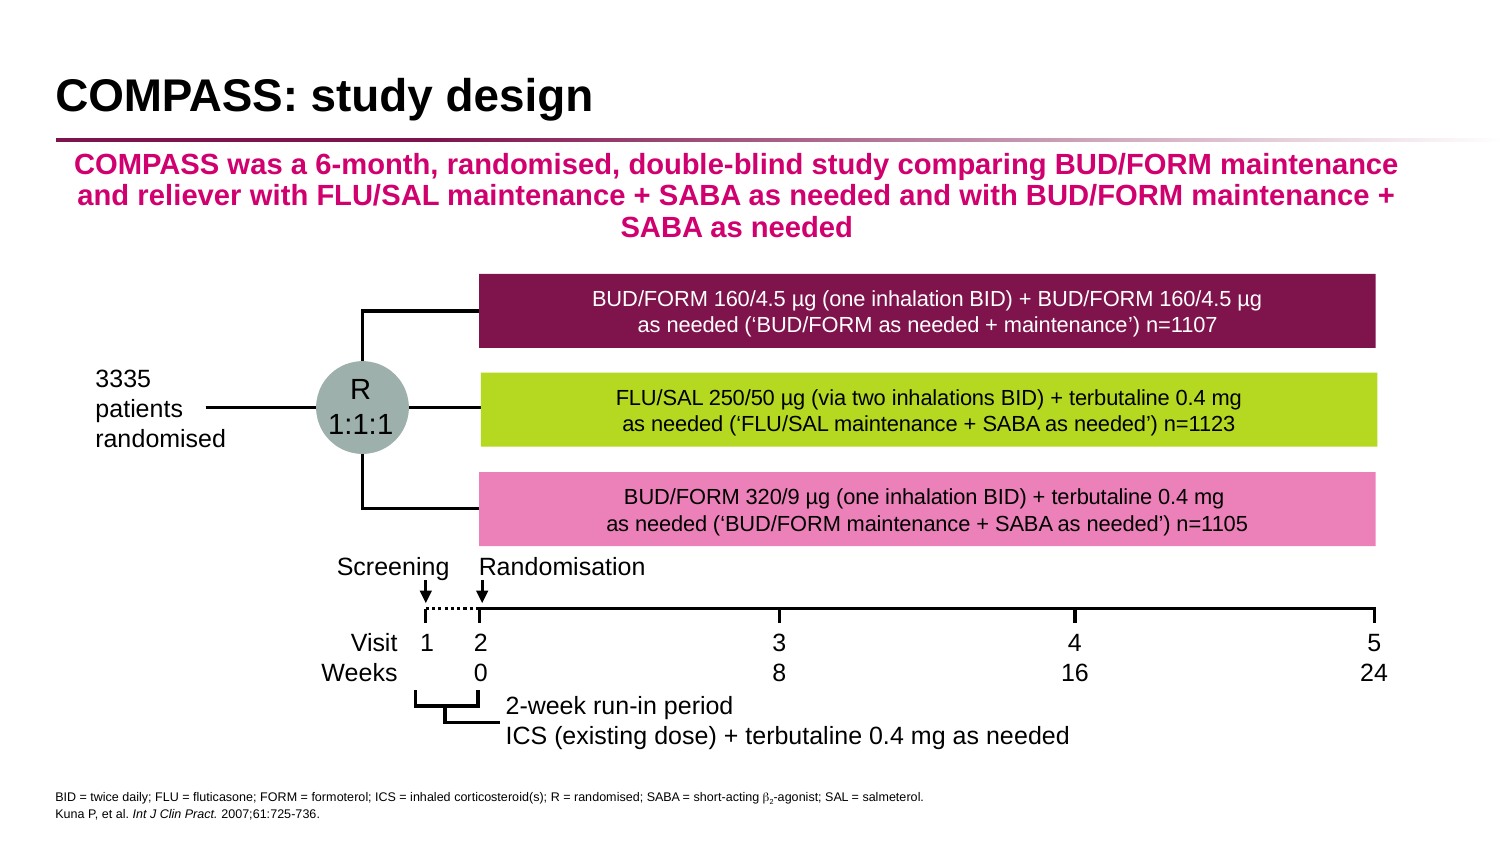

# COMPASS: study design
COMPASS was a 6-month, randomised, double-blind study comparing BUD/FORM maintenance and reliever with FLU/SAL maintenance + SABA as needed and with BUD/FORM maintenance + SABA as needed
BUD/FORM 160/4.5 µg (one inhalation BID) + BUD/FORM 160/4.5 µg
as needed (‘BUD/FORM as needed + maintenance’) n=1107

3335
patients
randomised

R
1:1:1
BUD/FORM 320/9 µg (one inhalation BID) + terbutaline 0.4 mg
as needed (‘BUD/FORM maintenance + SABA as needed’) n=1105
Screening
Randomisation
Visit
Weeks
1
2
0
3
8
4
16
5
24
2-week run-in period
ICS (existing dose) + terbutaline 0.4 mg as needed
FLU/SAL 250/50 µg (via two inhalations BID) + terbutaline 0.4 mg
as needed (‘FLU/SAL maintenance + SABA as needed’) n=1123

BID = twice daily; FLU = fluticasone; FORM = formoterol; ICS = inhaled corticosteroid(s); R = randomised; SABA = short-acting β2-agonist; SAL = salmeterol.
Kuna P, et al. Int J Clin Pract. 2007;61:725-736.